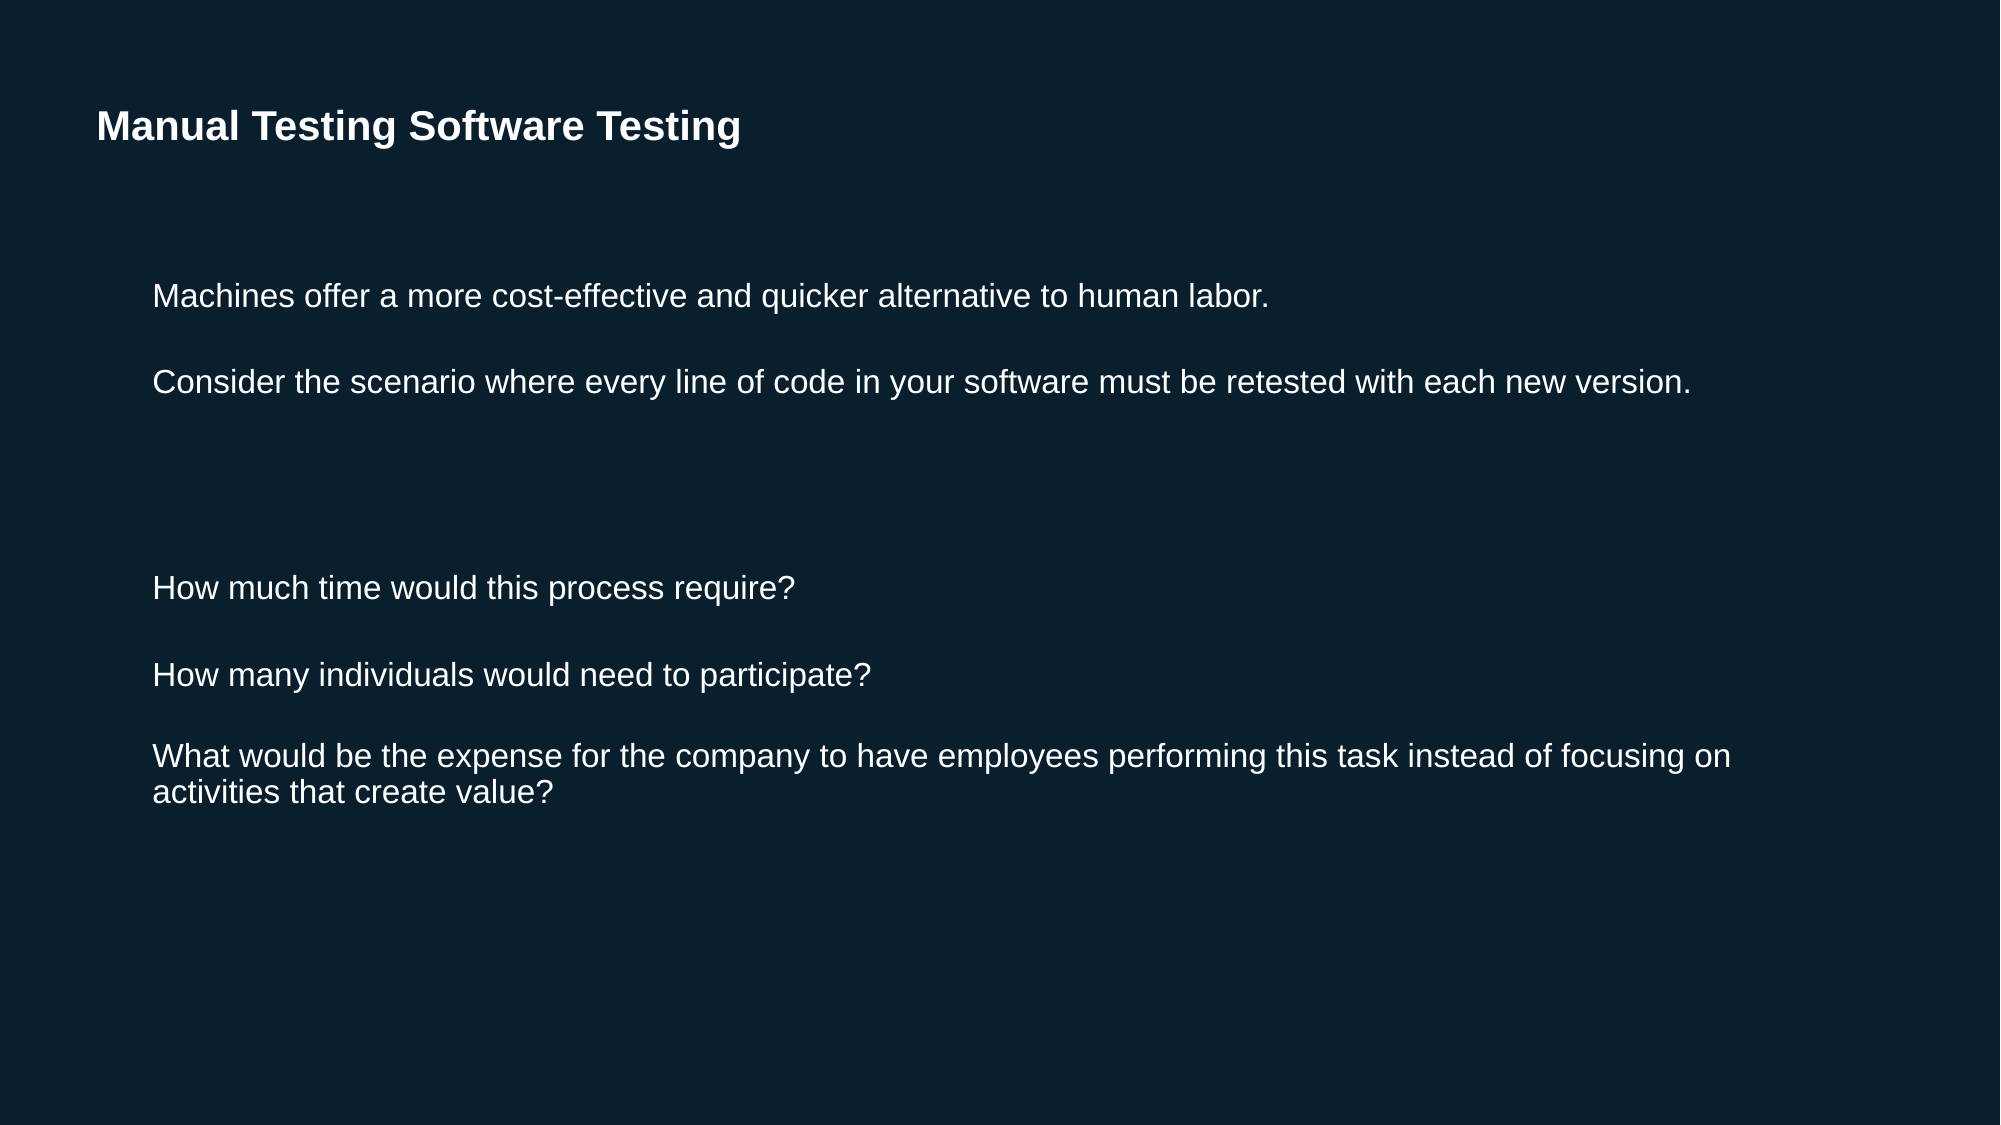

# Manual Testing Software Testing

Machines offer a more cost-effective and quicker alternative to human labor.
Consider the scenario where every line of code in your software must be retested with each new version.
How much time would this process require?
How many individuals would need to participate?
What would be the expense for the company to have employees performing this task instead of focusing on activities that create value?